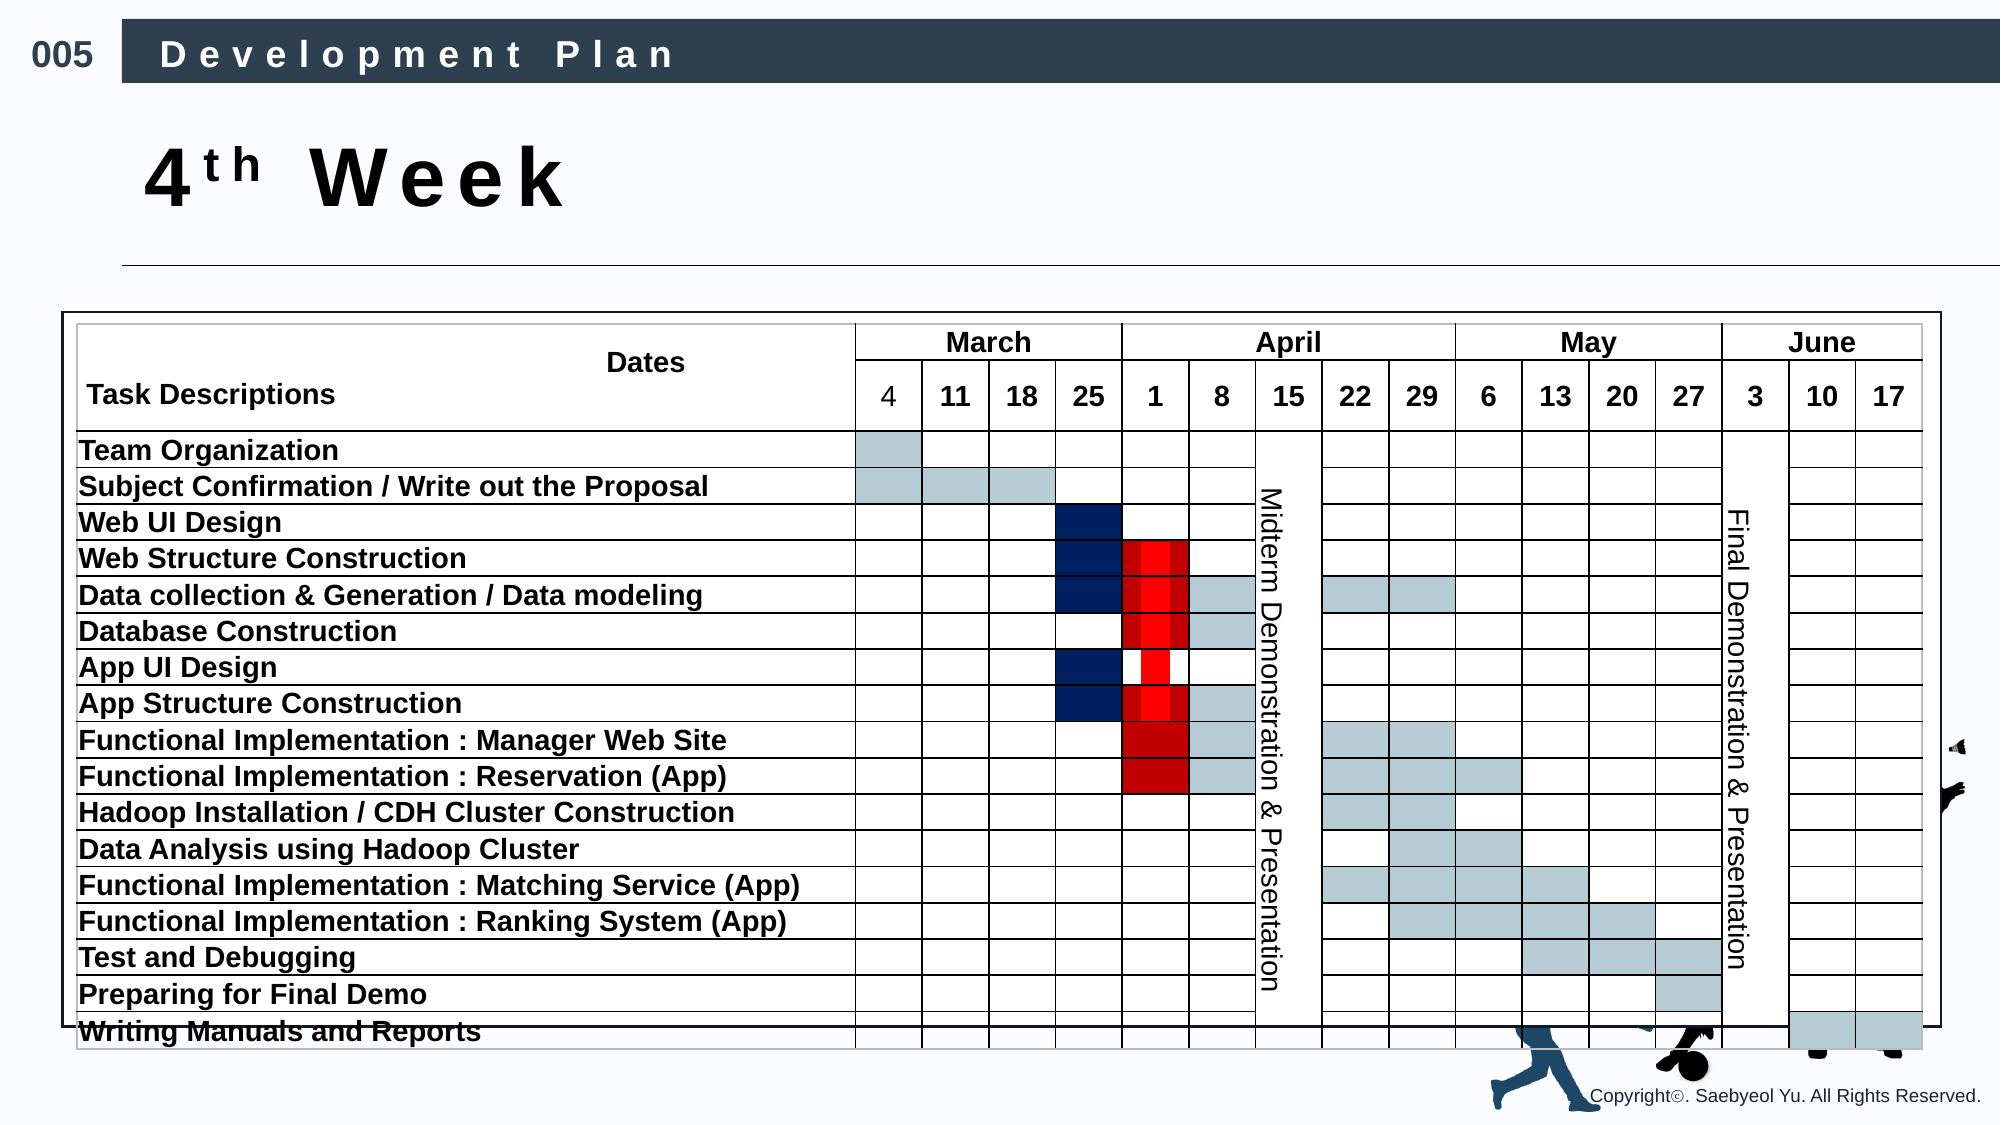

005
Development Plan
4th Week

| Dates Task Descriptions | March |  |  |  | April |  |  |  |  | May |  |  |  | June |  |  |
| --- | --- | --- | --- | --- | --- | --- | --- | --- | --- | --- | --- | --- | --- | --- | --- | --- |
|  | 4 | 11 | 18 | 25 | 1 | 8 | 15 | 22 | 29 | 6 | 13 | 20 | 27 | 3 | 10 | 17 |
| Team Organization |  |  |  |  |  |  | Midterm Demonstration & Presentation |  |  |  |  |  |  | Final Demonstration & Presentation |  |  |
| Subject Confirmation / Write out the Proposal |  |  |  |  |  |  |  |  |  |  |  |  |  |  |  |  |
| Web UI Design |  |  |  |  |  |  |  |  |  |  |  |  |  |  |  |  |
| Web Structure Construction |  |  |  |  |  |  |  |  |  |  |  |  |  |  |  |  |
| Data collection & Generation / Data modeling |  |  |  |  |  |  |  |  |  |  |  |  |  |  |  |  |
| Database Construction |  |  |  |  |  |  |  |  |  |  |  |  |  |  |  |  |
| App UI Design |  |  |  |  |  |  |  |  |  |  |  |  |  |  |  |  |
| App Structure Construction |  |  |  |  |  |  |  |  |  |  |  |  |  |  |  |  |
| Functional Implementation : Manager Web Site |  |  |  |  |  |  |  |  |  |  |  |  |  |  |  |  |
| Functional Implementation : Reservation (App) |  |  |  |  |  |  |  |  |  |  |  |  |  |  |  |  |
| Hadoop Installation / CDH Cluster Construction |  |  |  |  |  |  |  |  |  |  |  |  |  |  |  |  |
| Data Analysis using Hadoop Cluster |  |  |  |  |  |  |  |  |  |  |  |  |  |  |  |  |
| Functional Implementation : Matching Service (App) |  |  |  |  |  |  |  |  |  |  |  |  |  |  |  |  |
| Functional Implementation : Ranking System (App) |  |  |  |  |  |  |  |  |  |  |  |  |  |  |  |  |
| Test and Debugging |  |  |  |  |  |  |  |  |  |  |  |  |  |  |  |  |
| Preparing for Final Demo |  |  |  |  |  |  |  |  |  |  |  |  |  |  |  |  |
| Writing Manuals and Reports |  |  |  |  |  |  |  |  |  |  |  |  |  |  |  |  |